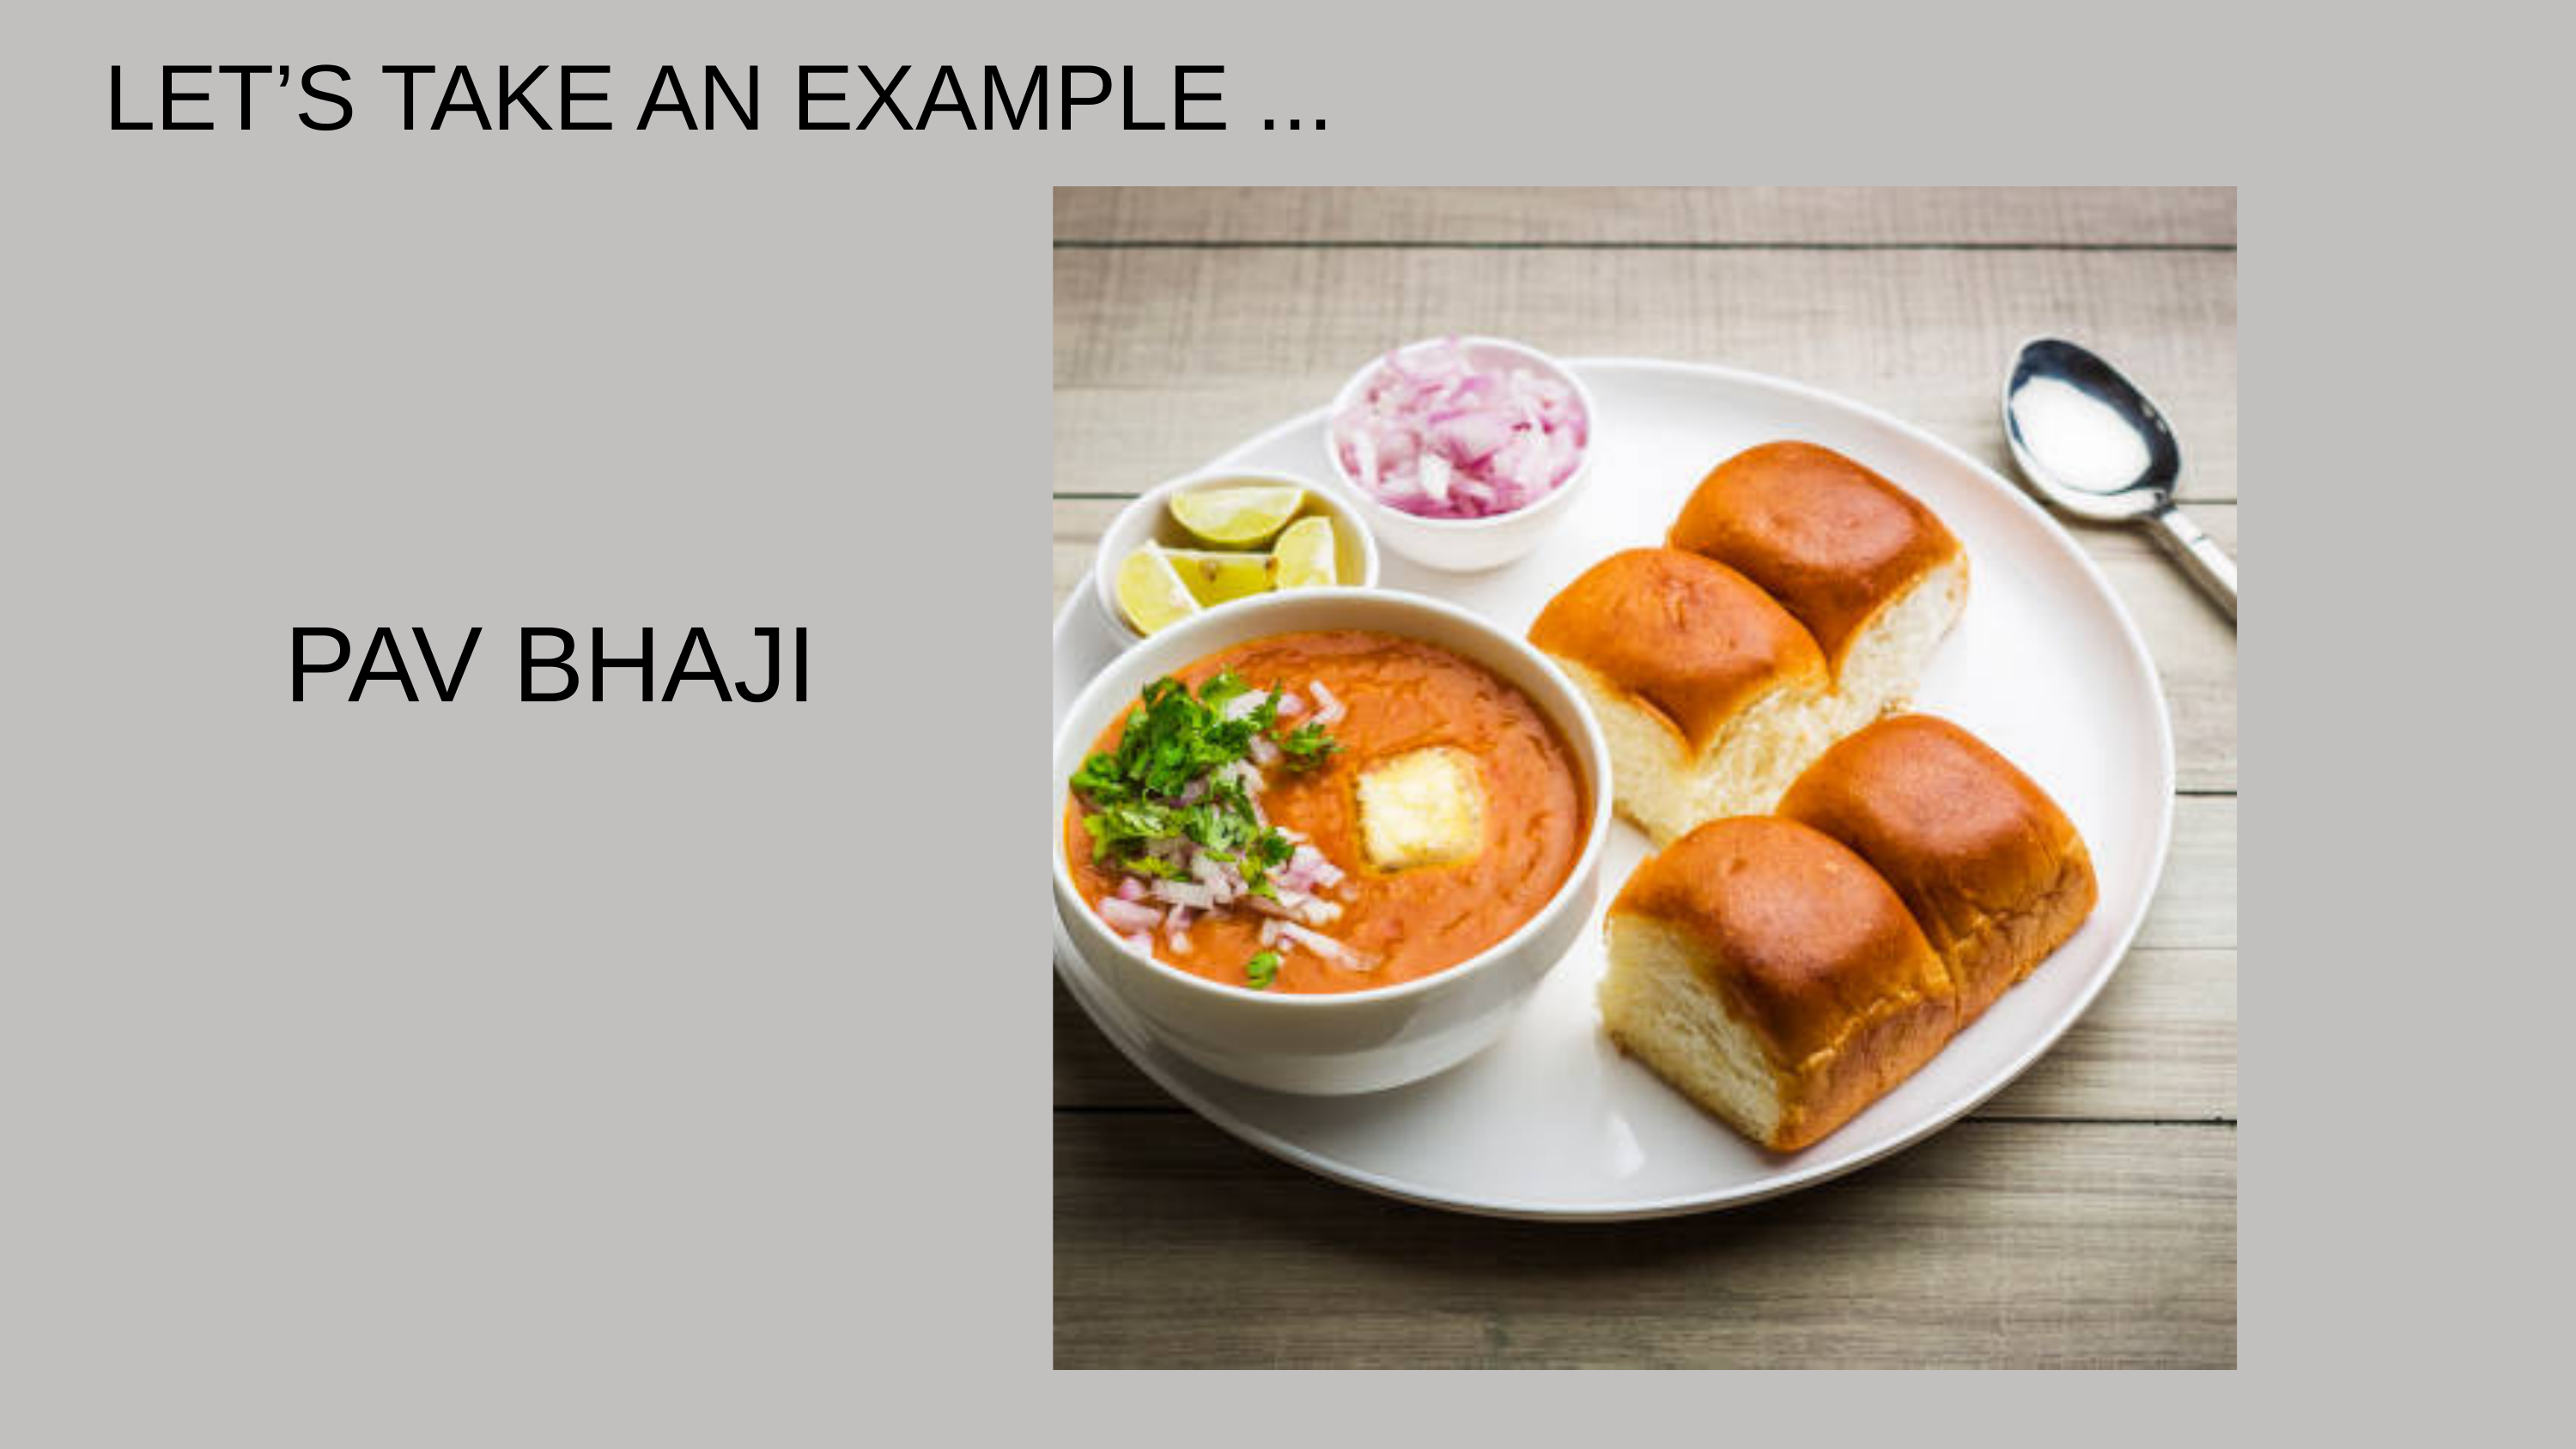

LET’S TAKE AN EXAMPLE ...

PAV BHAJI